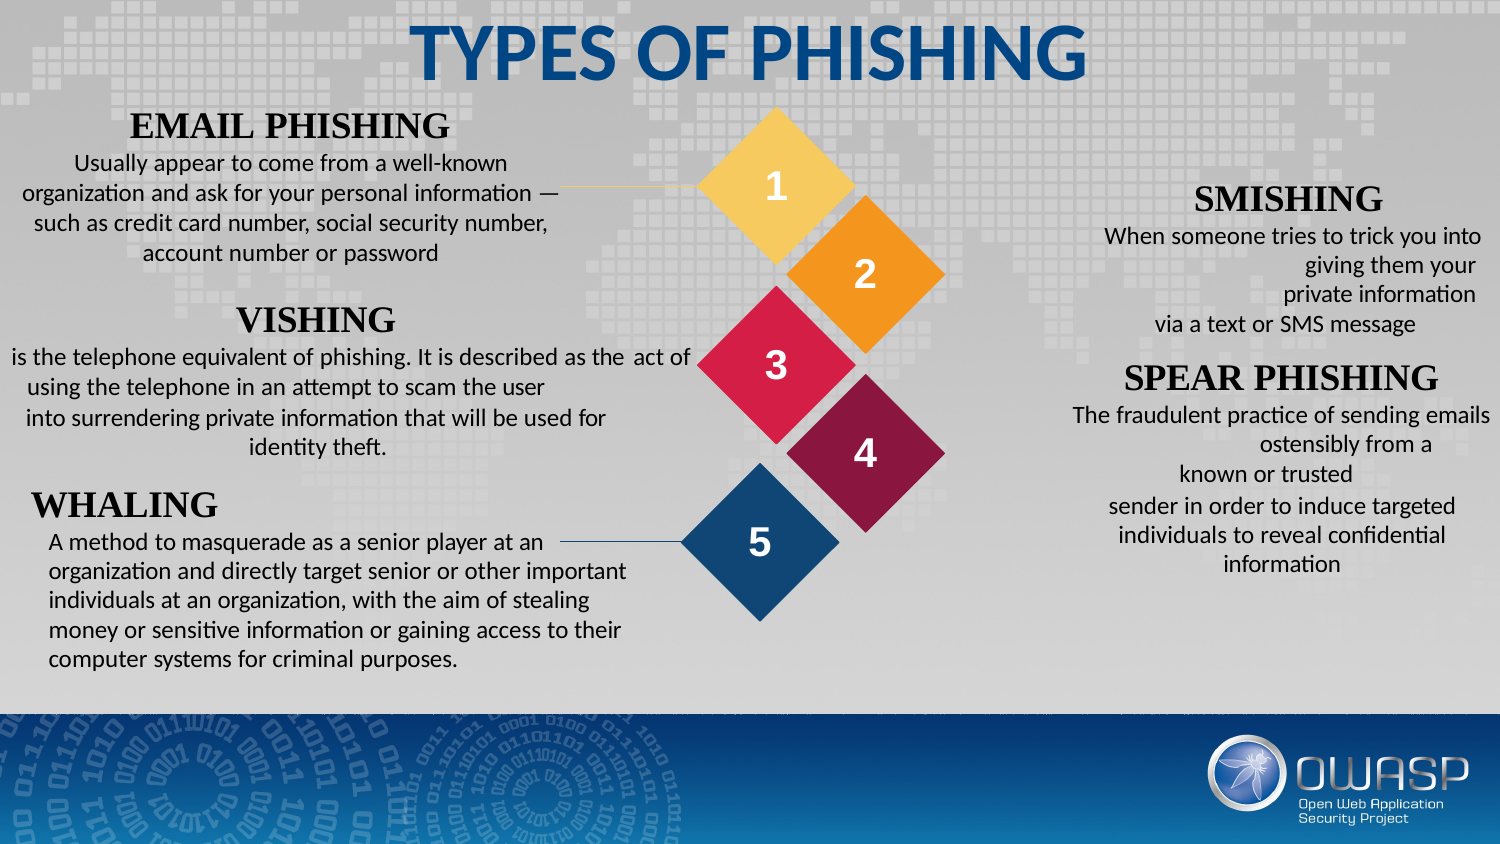

# TYPES OF PHISHING
EMAIL PHISHING
Usually appear to come from a well-known organization and ask for your personal information — such as credit card number, social security number, account number or password

1
SMISHING
When someone tries to trick you into
	giving them your private information
via a text or SMS message

2

VISHING
is the telephone equivalent of phishing. It is described as the	 act of using the telephone in an attempt to scam the user
into surrendering private information that will be used for identity theft.
WHALING
3
SPEAR PHISHING
The fraudulent practice of sending emails
		ostensibly from a known or trusted
sender in order to induce targeted individuals to reveal confidential information

4

5
A method to masquerade as a senior player at an
organization and directly target senior or other important individuals at an organization, with the aim of stealing money or sensitive information or gaining access to their computer systems for criminal purposes.